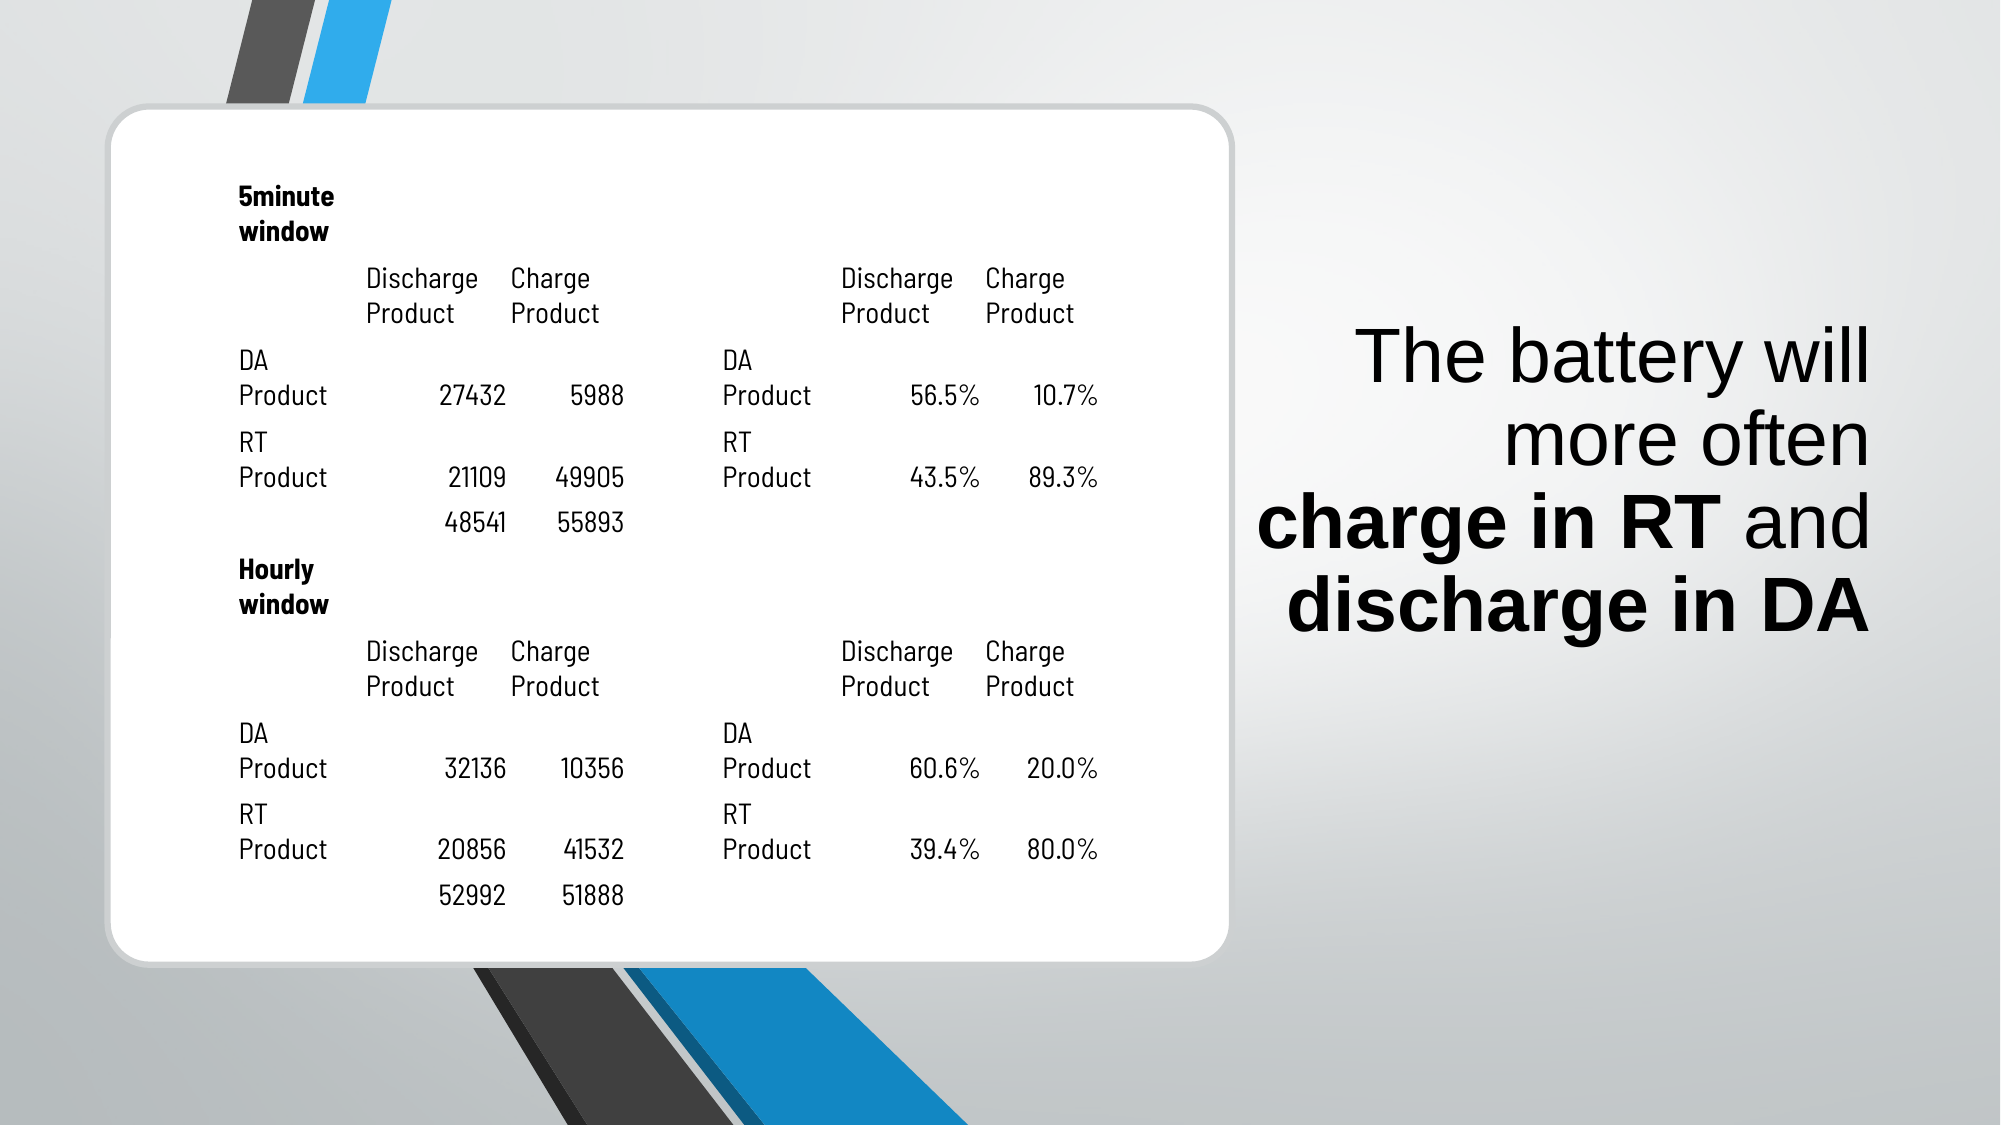

# The battery will more often charge in RT and discharge in DA

| 5minute window |  |  |  |  |  |  |
| --- | --- | --- | --- | --- | --- | --- |
|  | Discharge Product | Charge Product |  |  | Discharge Product | Charge Product |
| DA Product | 27432 | 5988 |  | DA Product | 56.5% | 10.7% |
| RT Product | 21109 | 49905 |  | RT Product | 43.5% | 89.3% |
|  | 48541 | 55893 |  |  |  |  |
| Hourly window |  |  |  |  |  |  |
|  | Discharge Product | Charge Product |  |  | Discharge Product | Charge Product |
| DA Product | 32136 | 10356 |  | DA Product | 60.6% | 20.0% |
| RT Product | 20856 | 41532 |  | RT Product | 39.4% | 80.0% |
|  | 52992 | 51888 |  |  |  |  |